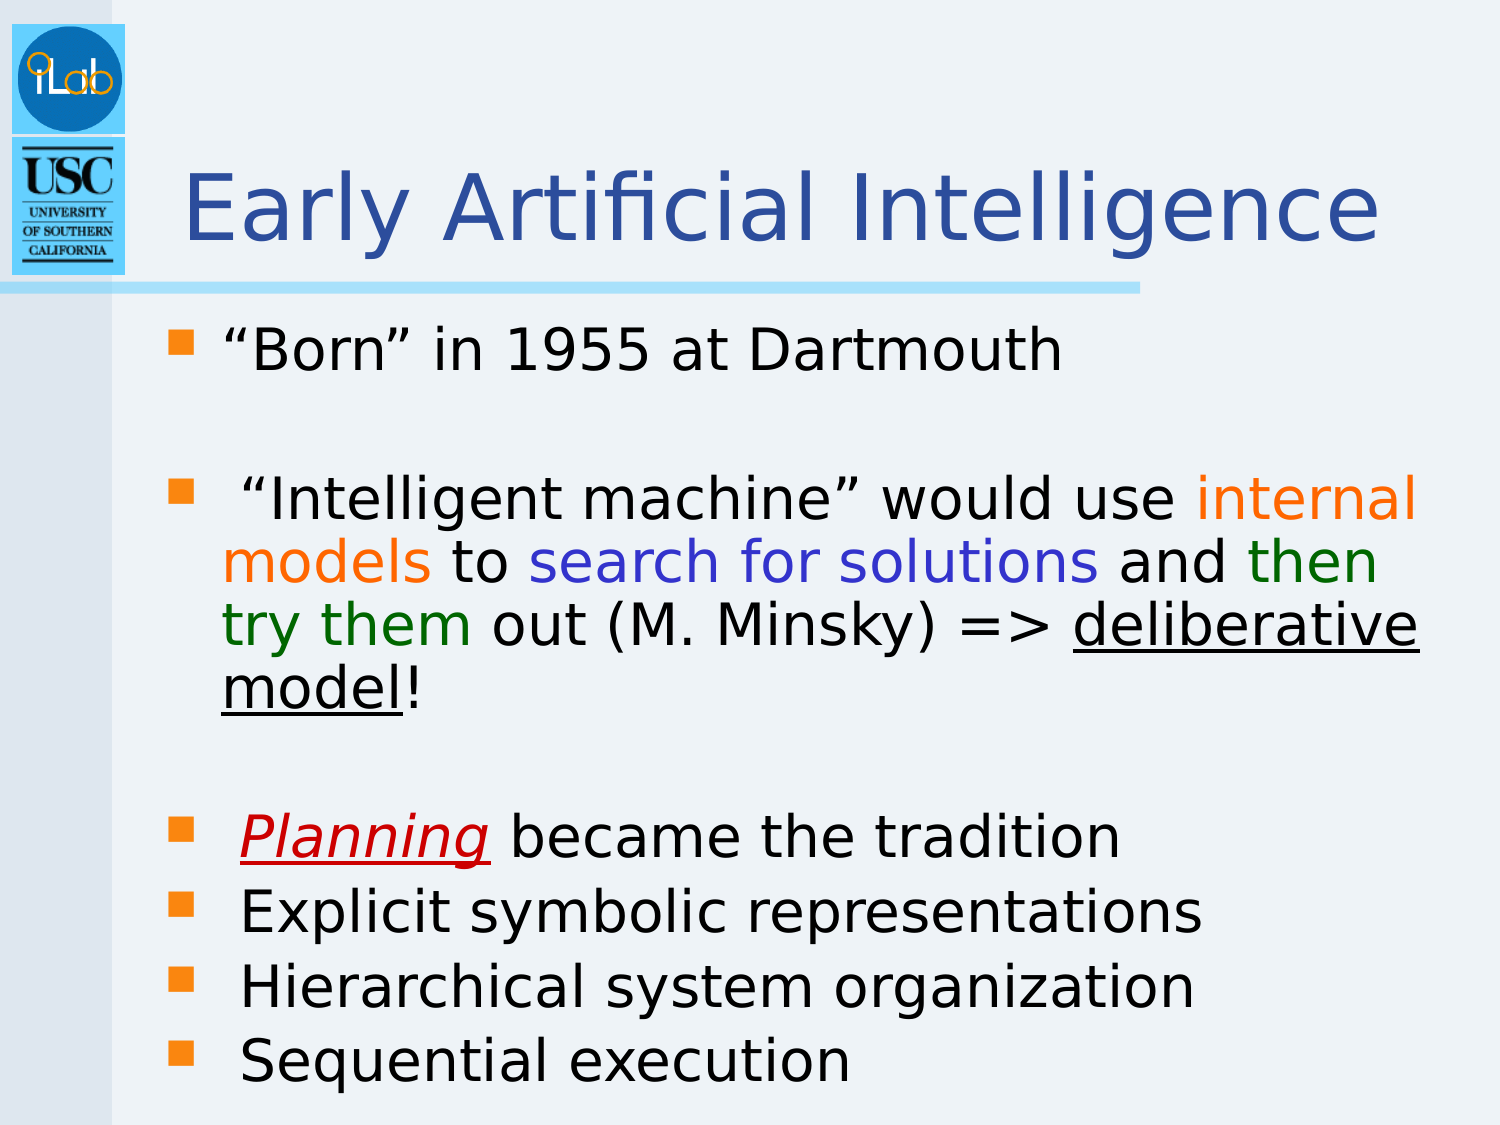

# Early Artificial Intelligence
“Born” in 1955 at Dartmouth

 “Intelligent machine” would use internal models to search for solutions and then try them out (M. Minsky) => deliberative model!

 Planning became the tradition
 Explicit symbolic representations
 Hierarchical system organization
 Sequential execution